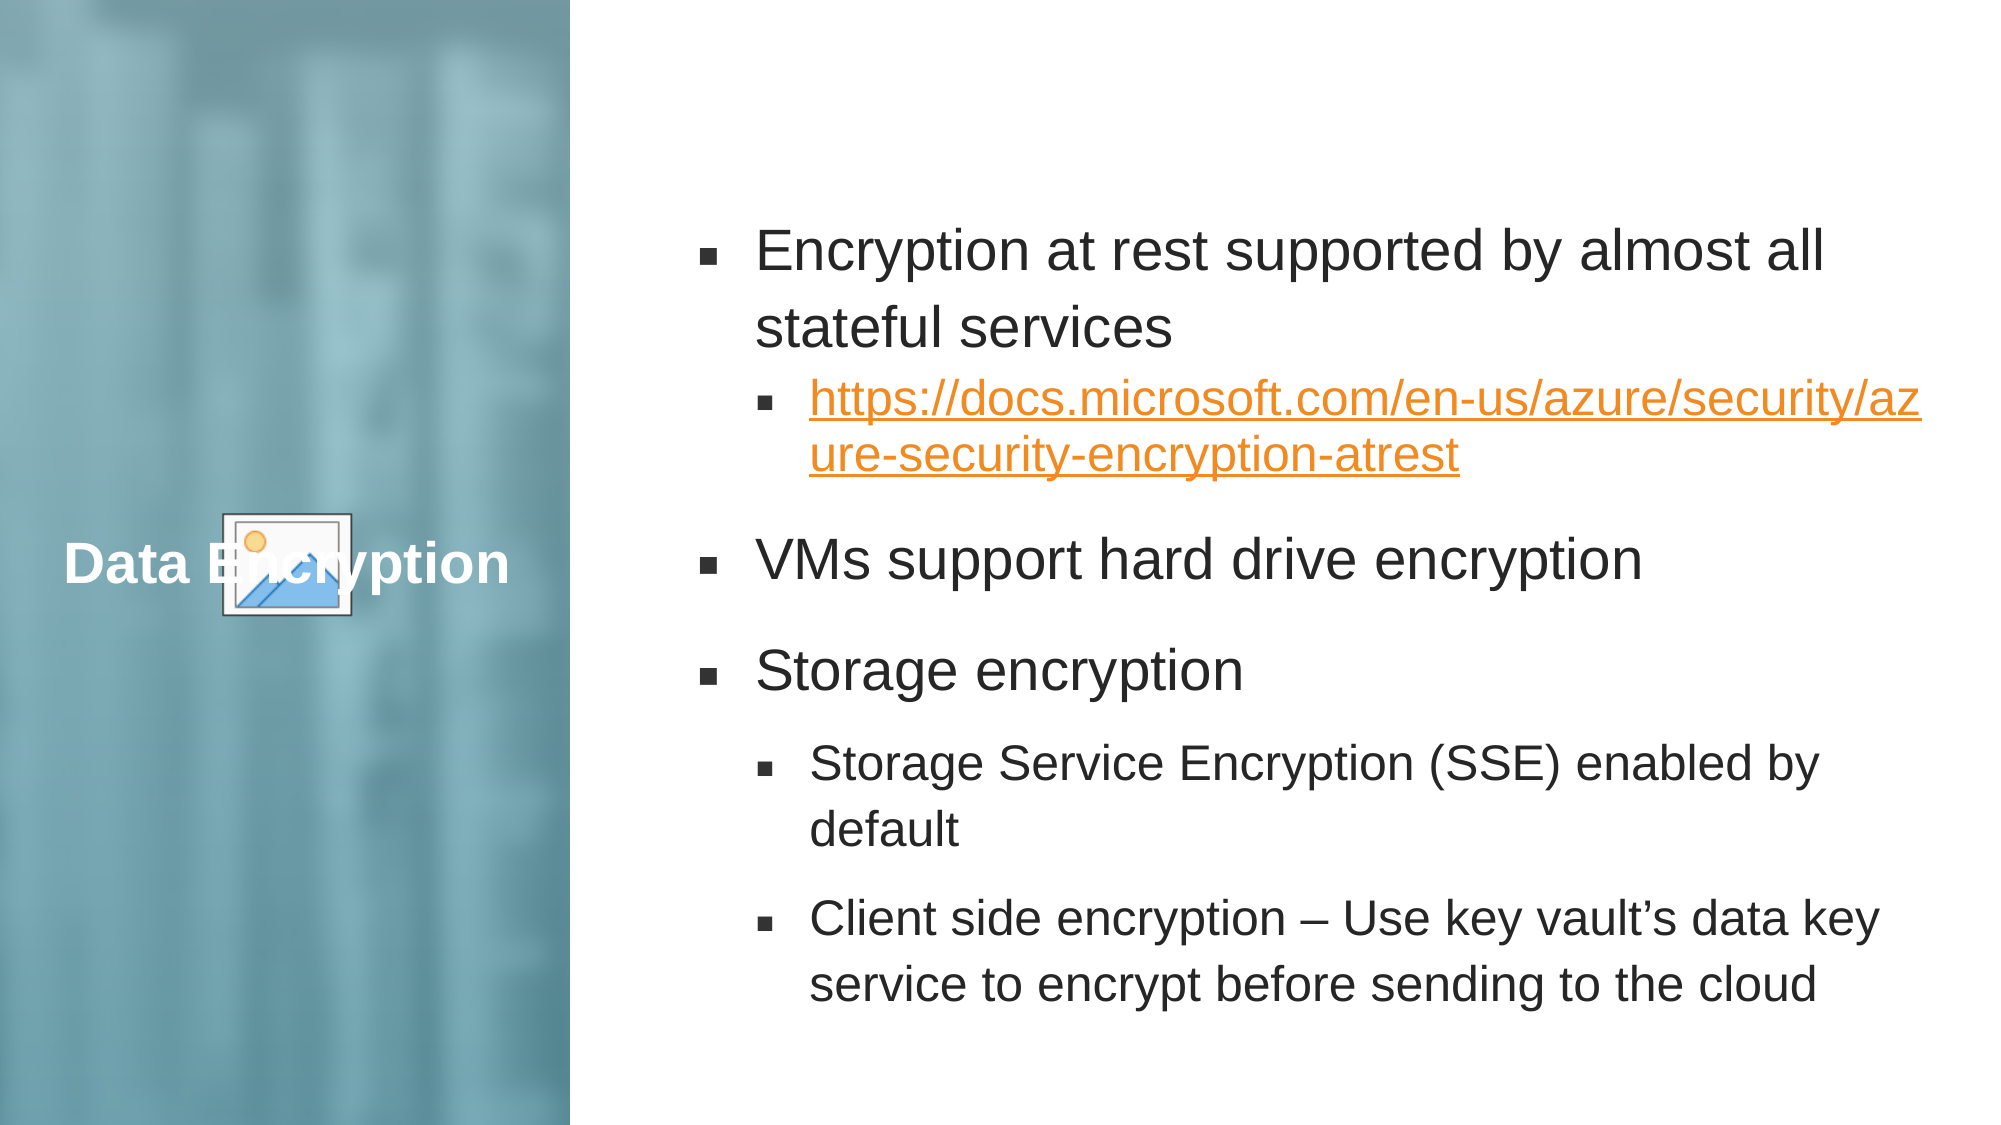

Encryption at rest supported by almost all stateful services
https://docs.microsoft.com/en-us/azure/security/azure-security-encryption-atrest
VMs support hard drive encryption
Storage encryption
Storage Service Encryption (SSE) enabled by default
Client side encryption – Use key vault’s data key service to encrypt before sending to the cloud
Data Encryption